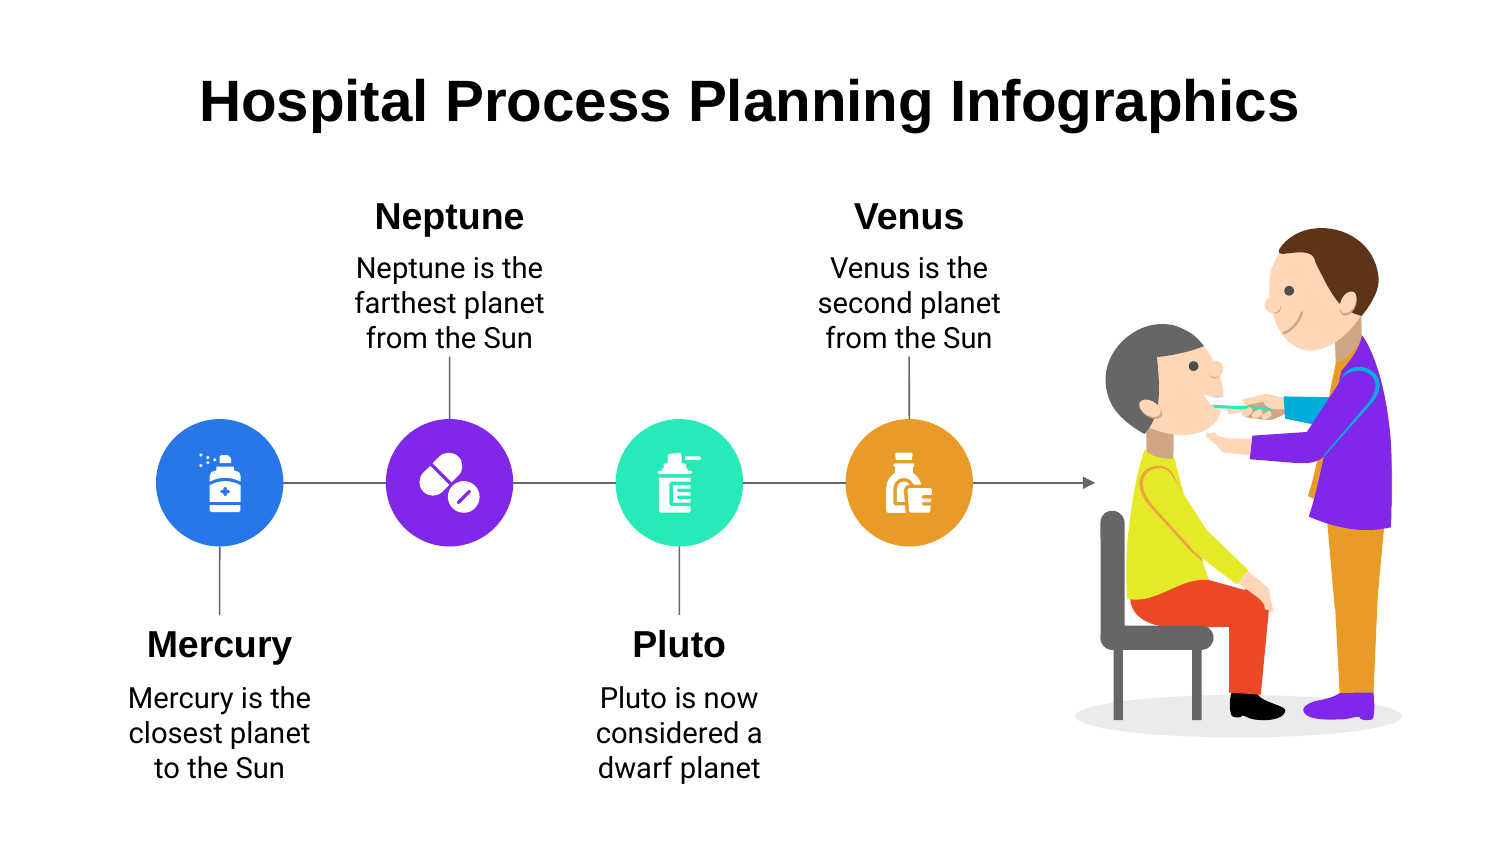

# Hospital Process Planning Infographics
Neptune
Neptune is the farthest planet from the Sun
Venus
Venus is the second planet from the Sun

Mercury
Mercury is the closest planet to the Sun
Pluto
Pluto is now considered a dwarf planet